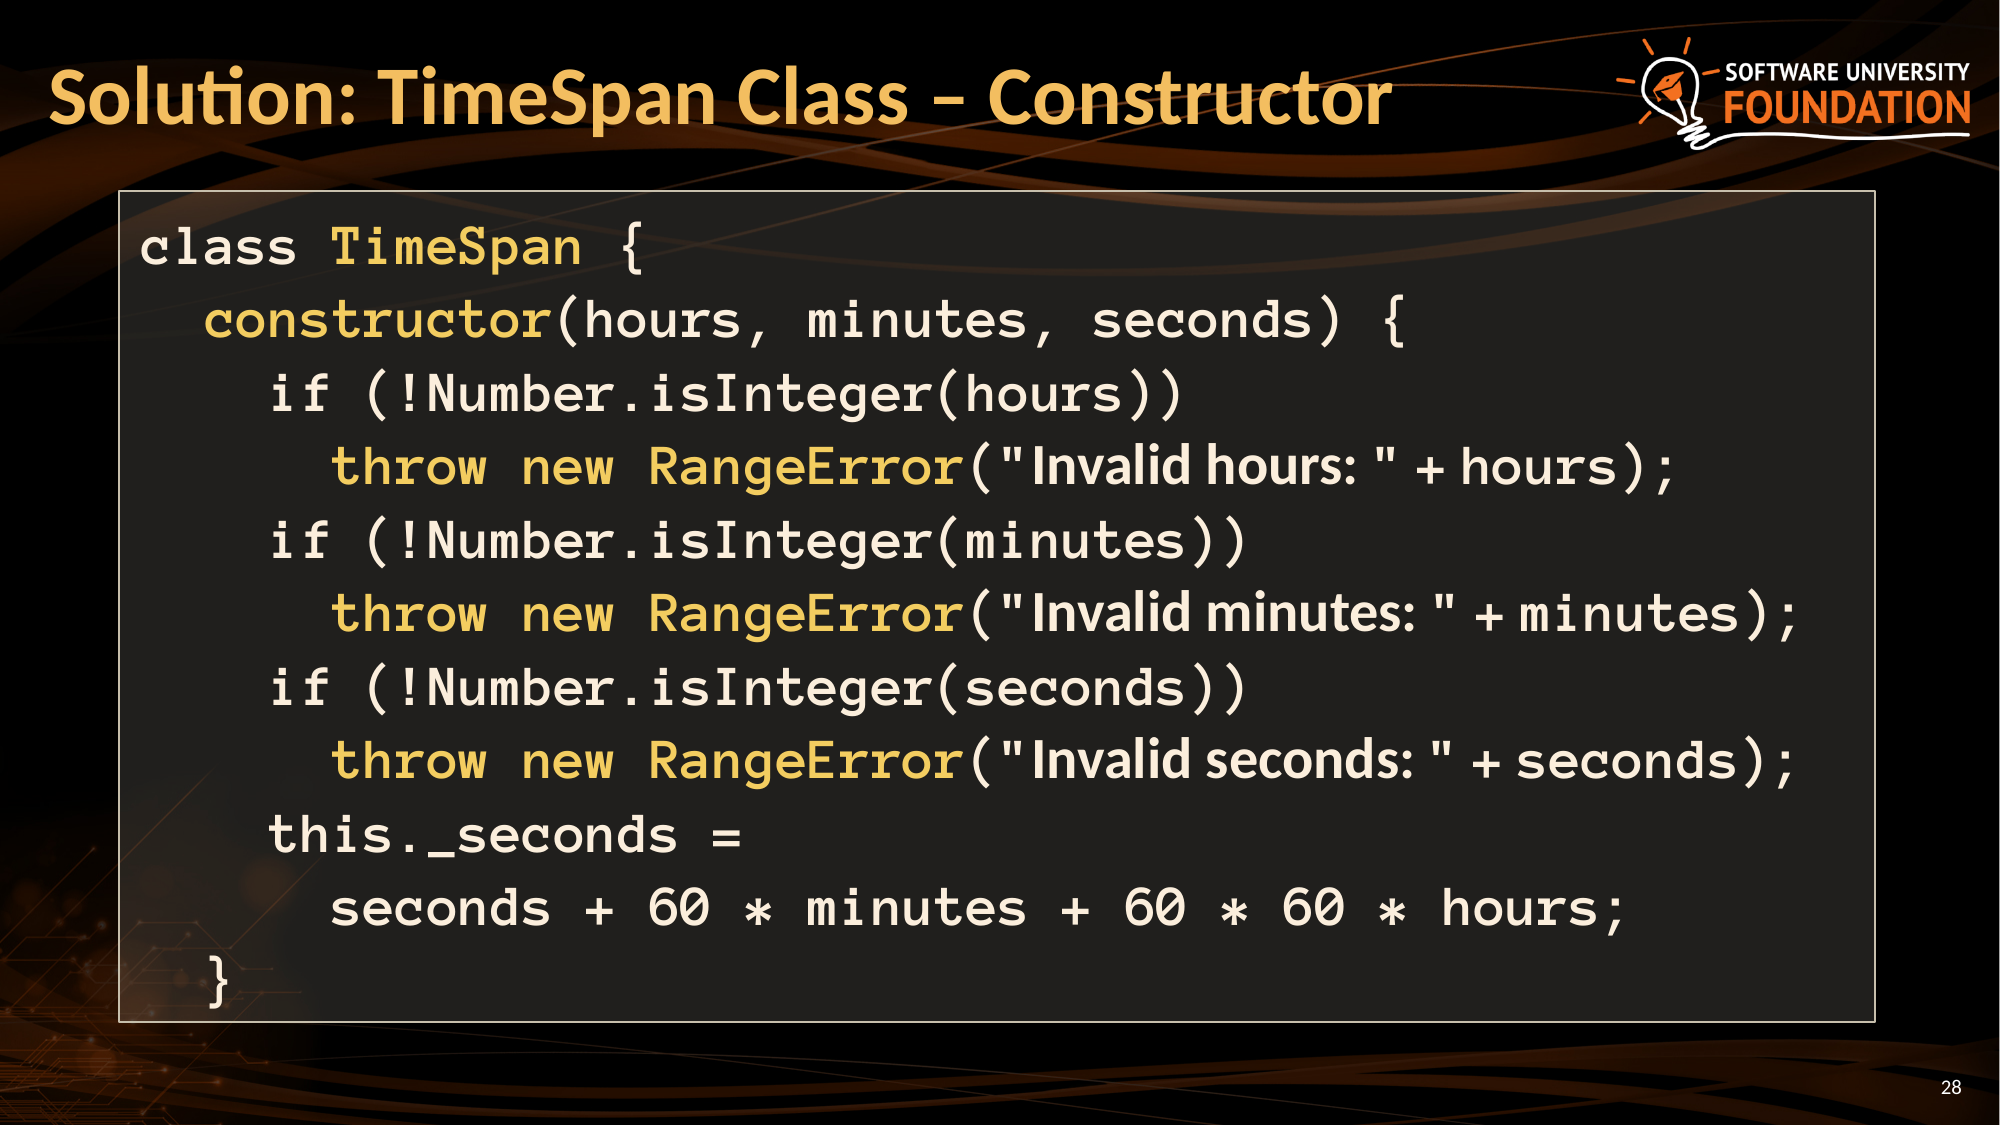

# Solution: TimeSpan Class – Constructor
class TimeSpan {
  constructor(hours, minutes, seconds) {
    if (!Number.isInteger(hours))
      throw new RangeError("Invalid hours: " + hours);
    if (!Number.isInteger(minutes))
      throw new RangeError("Invalid minutes: " + minutes);
    if (!Number.isInteger(seconds))
      throw new RangeError("Invalid seconds: " + seconds);
    this._seconds =
      seconds + 60 * minutes + 60 * 60 * hours;
  }
28